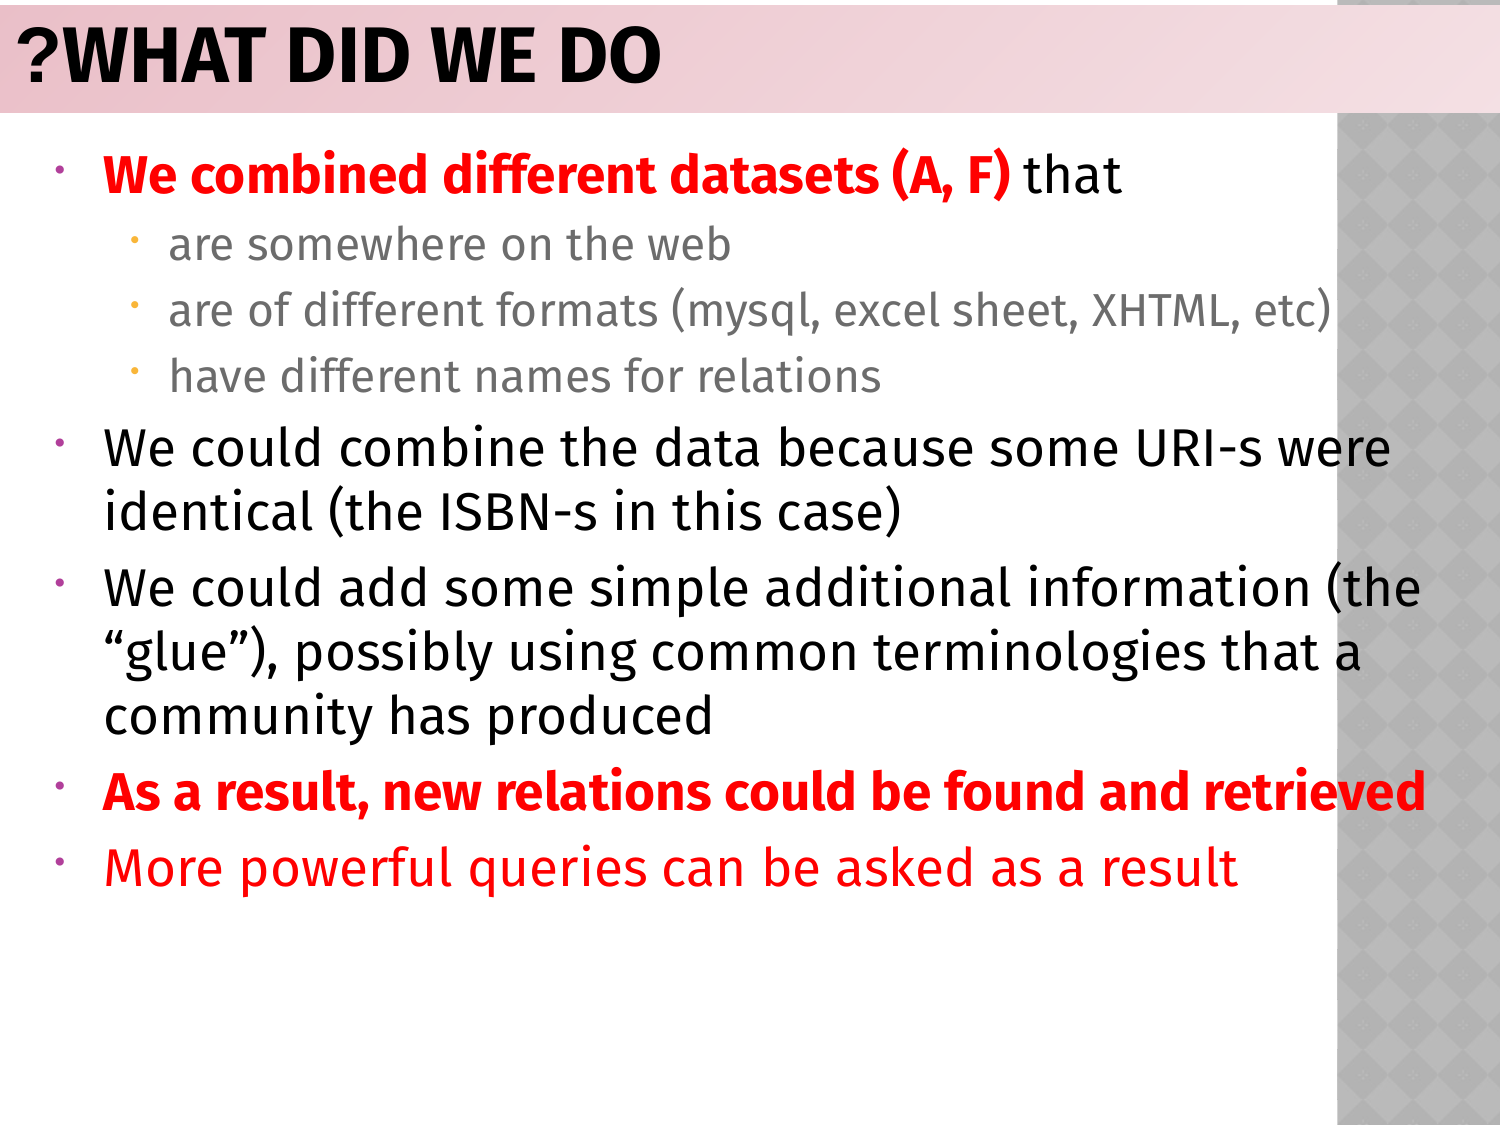

# What did we do?
We combined different datasets (A, F) that
are somewhere on the web
are of different formats (mysql, excel sheet, XHTML, etc)
have different names for relations
We could combine the data because some URI-s were identical (the ISBN-s in this case)
We could add some simple additional information (the “glue”), possibly using common terminologies that a community has produced
As a result, new relations could be found and retrieved
More powerful queries can be asked as a result